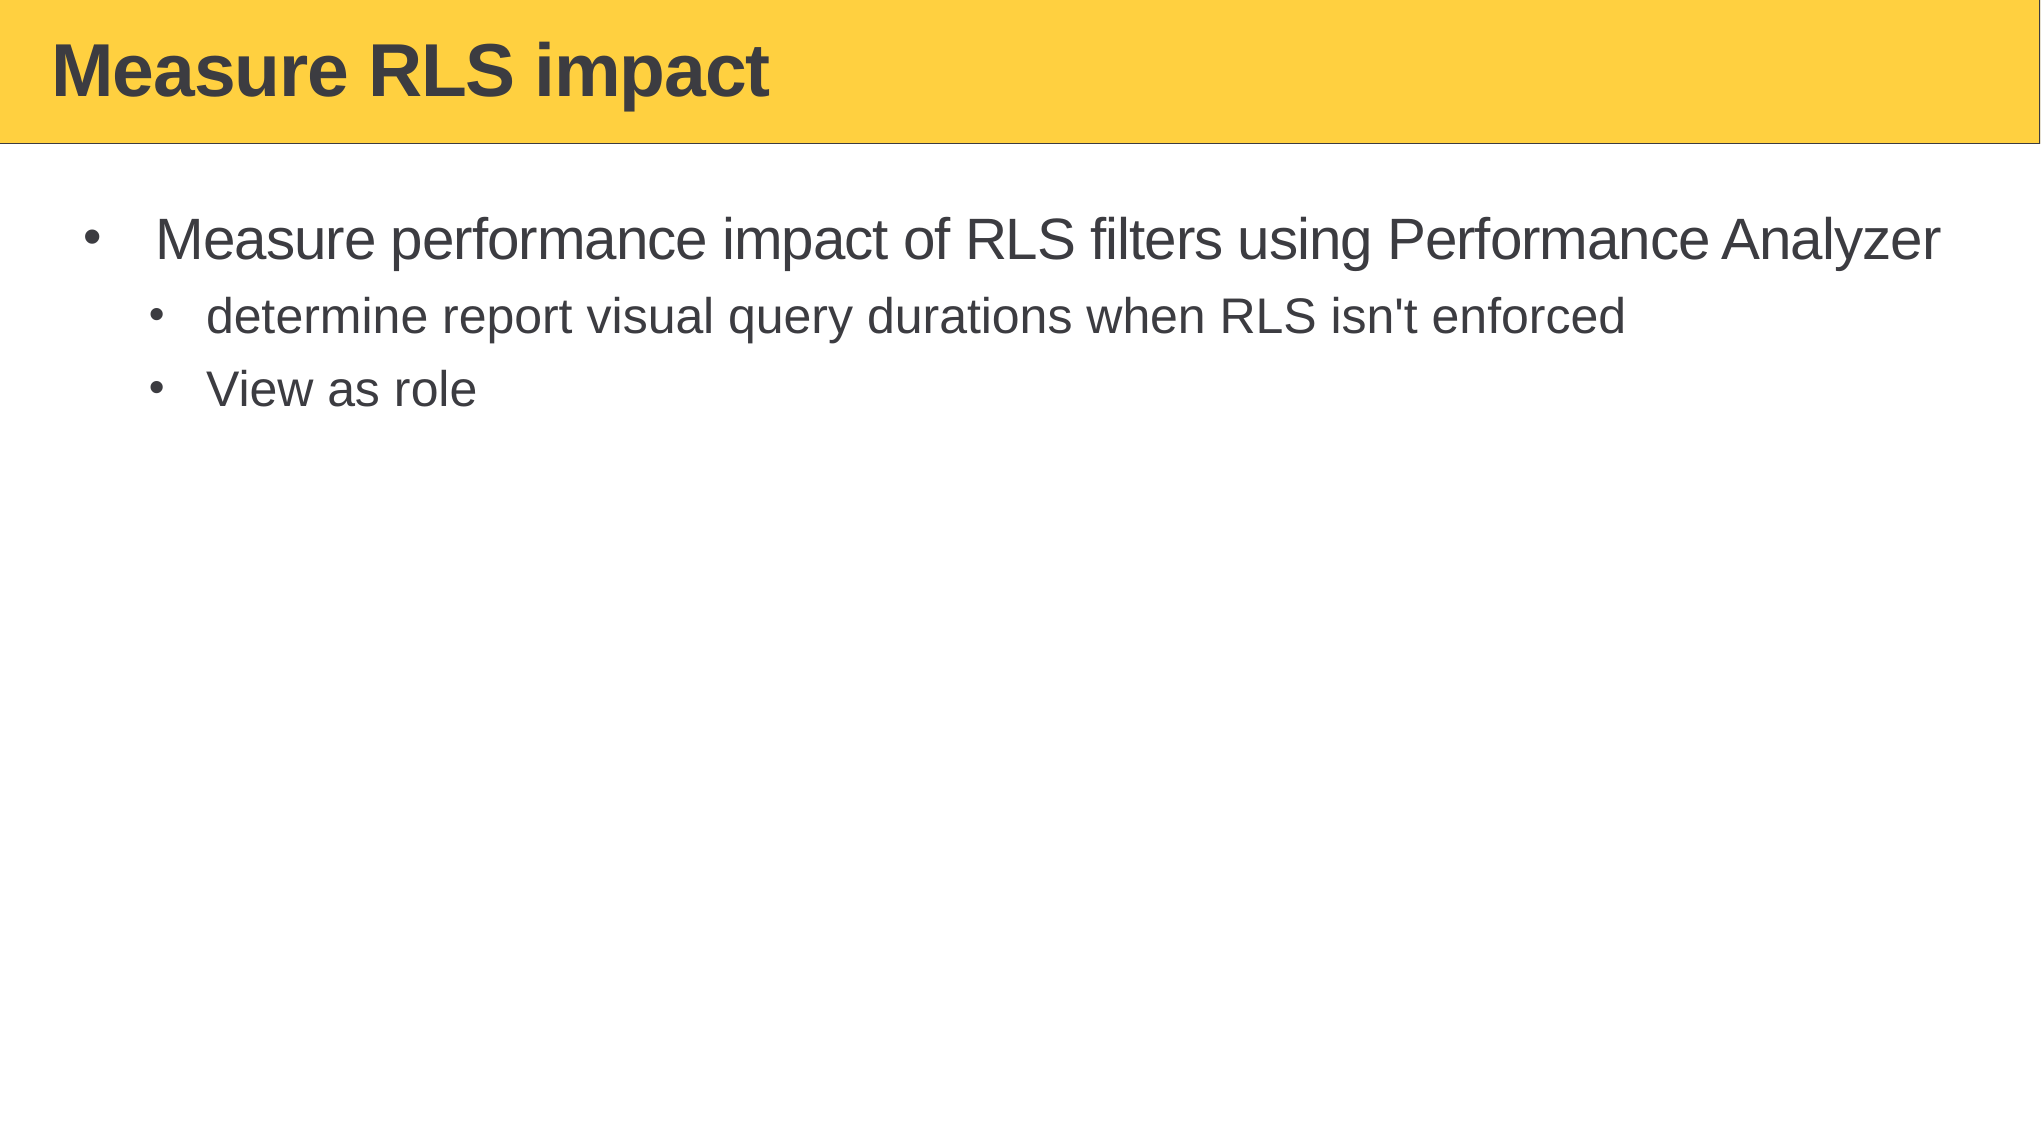

# Measure RLS impact
 Measure performance impact of RLS filters using Performance Analyzer
determine report visual query durations when RLS isn't enforced
View as role